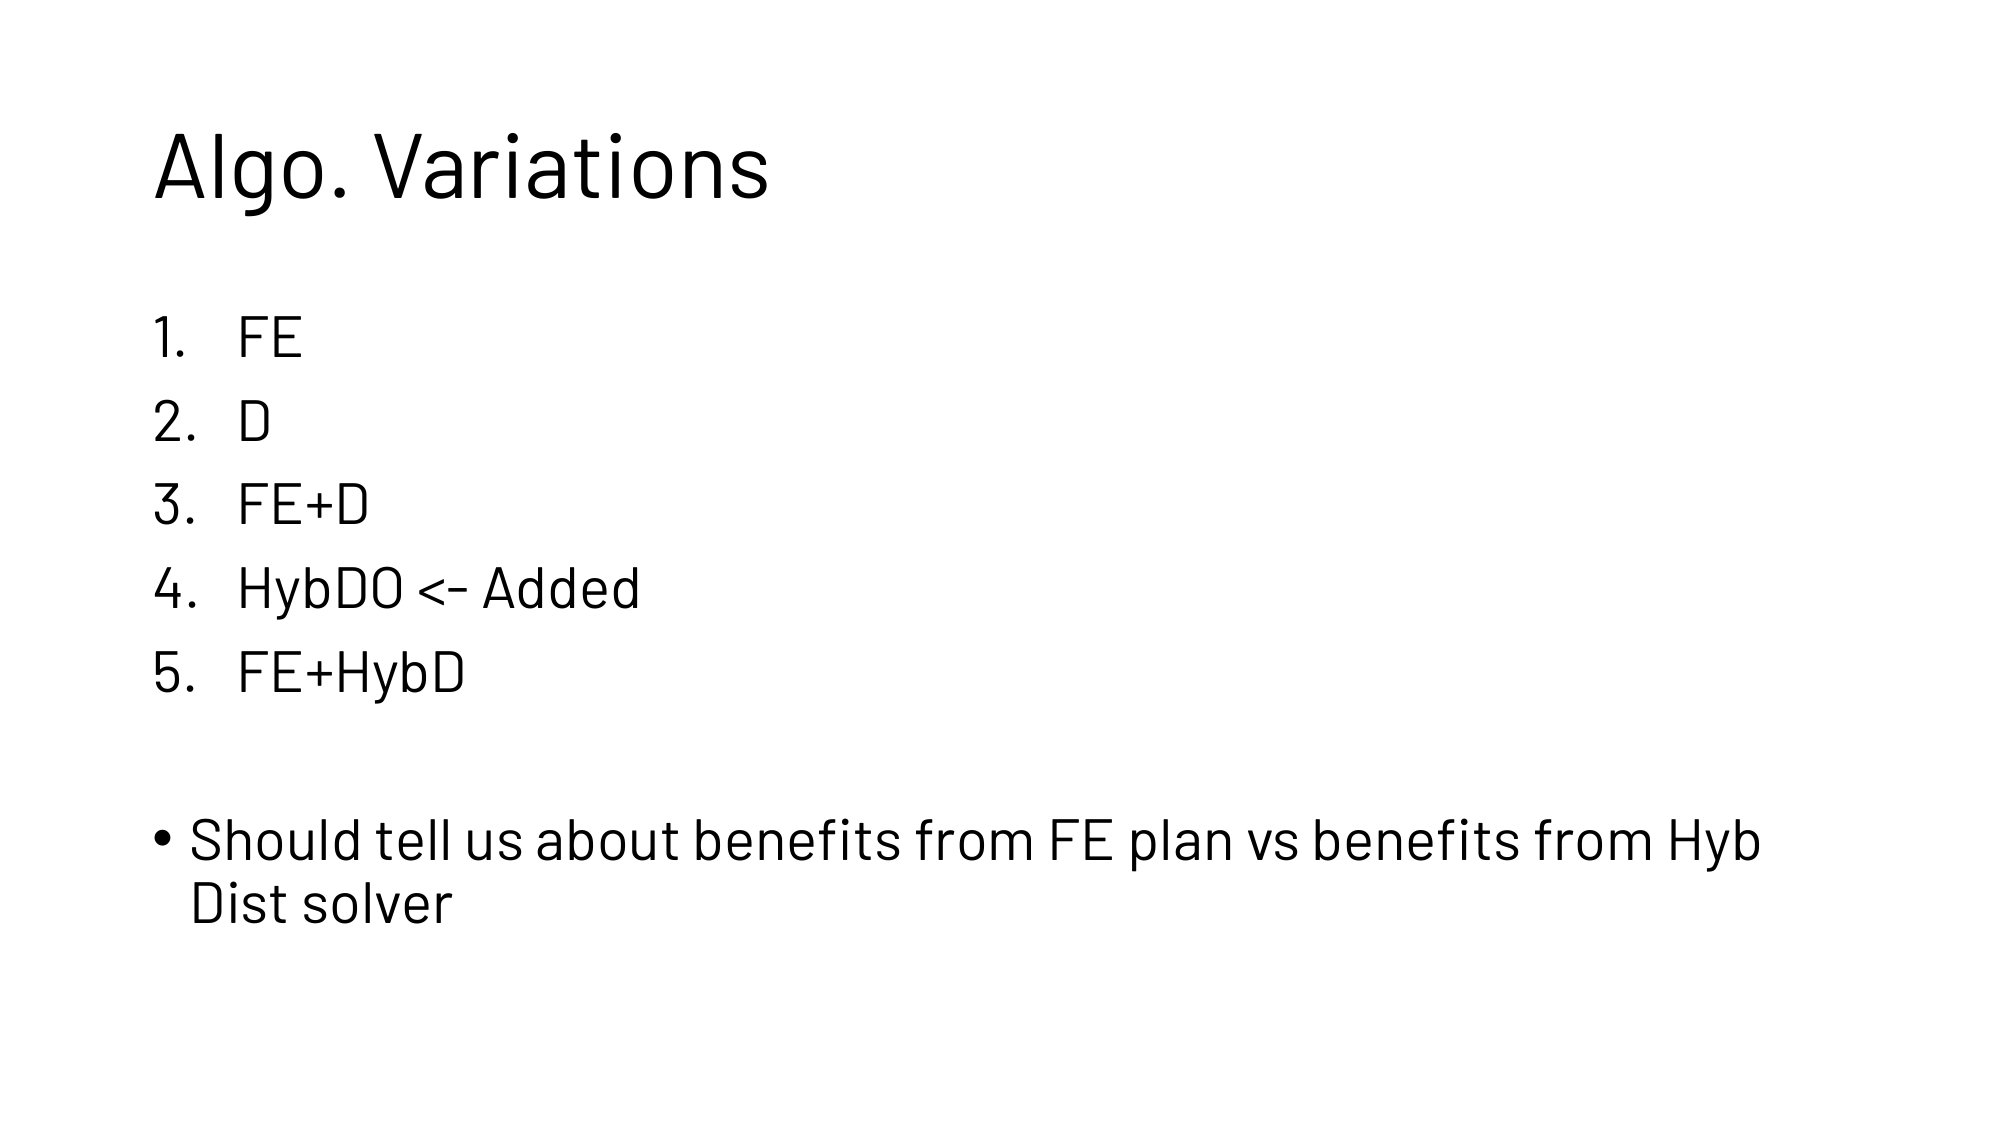

# Algo. Variations
FE
D
FE+D
HybDO <- Added
FE+HybD

Should tell us about benefits from FE plan vs benefits from Hyb Dist solver